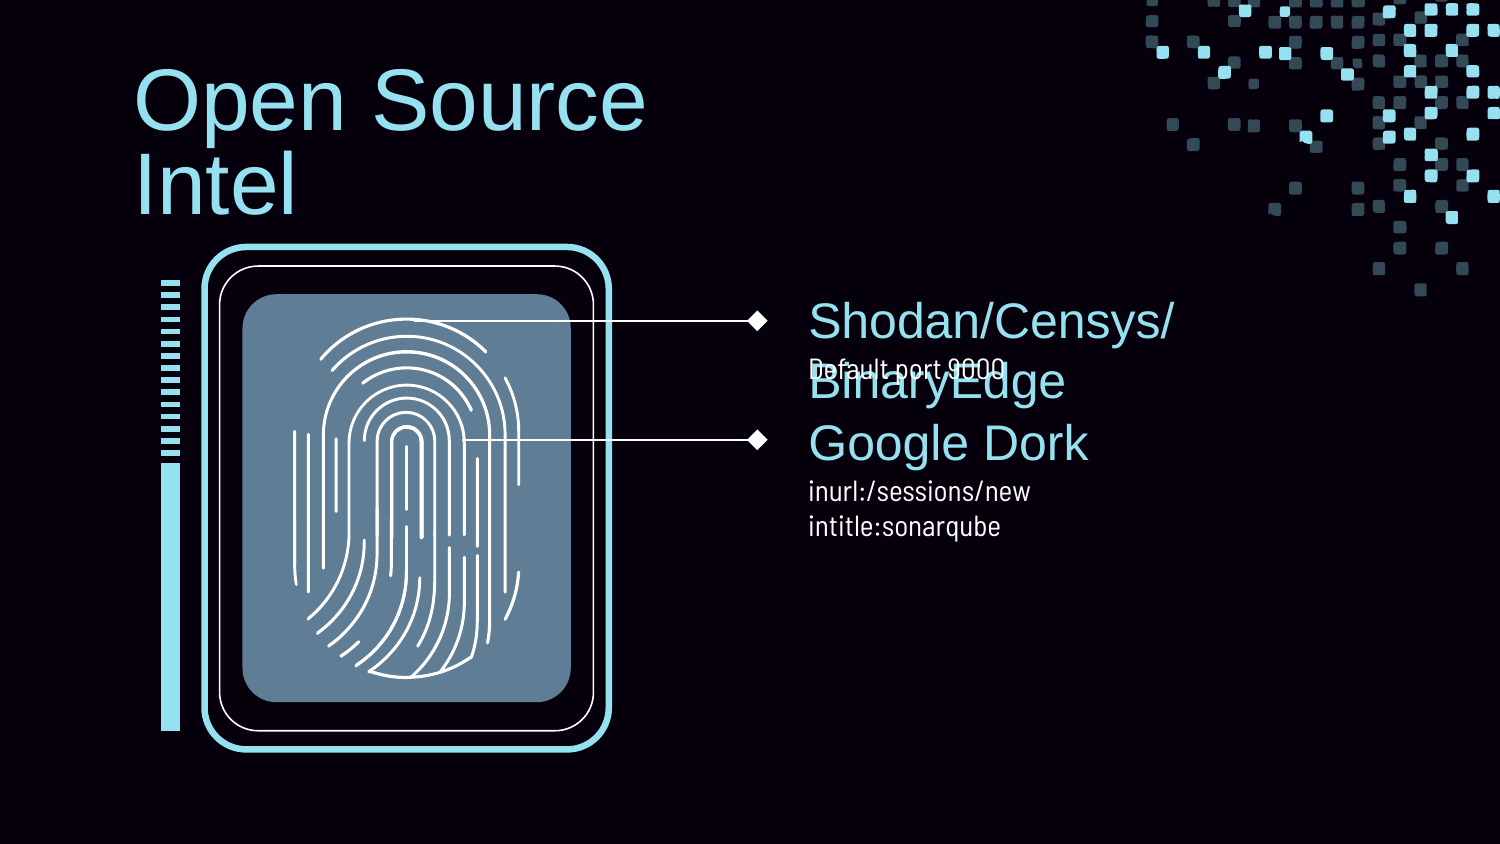

# Open Source Intel

Shodan/Censys/BinaryEdge
Default port 9000
Google Dork
inurl:/sessions/new
intitle:sonarqube